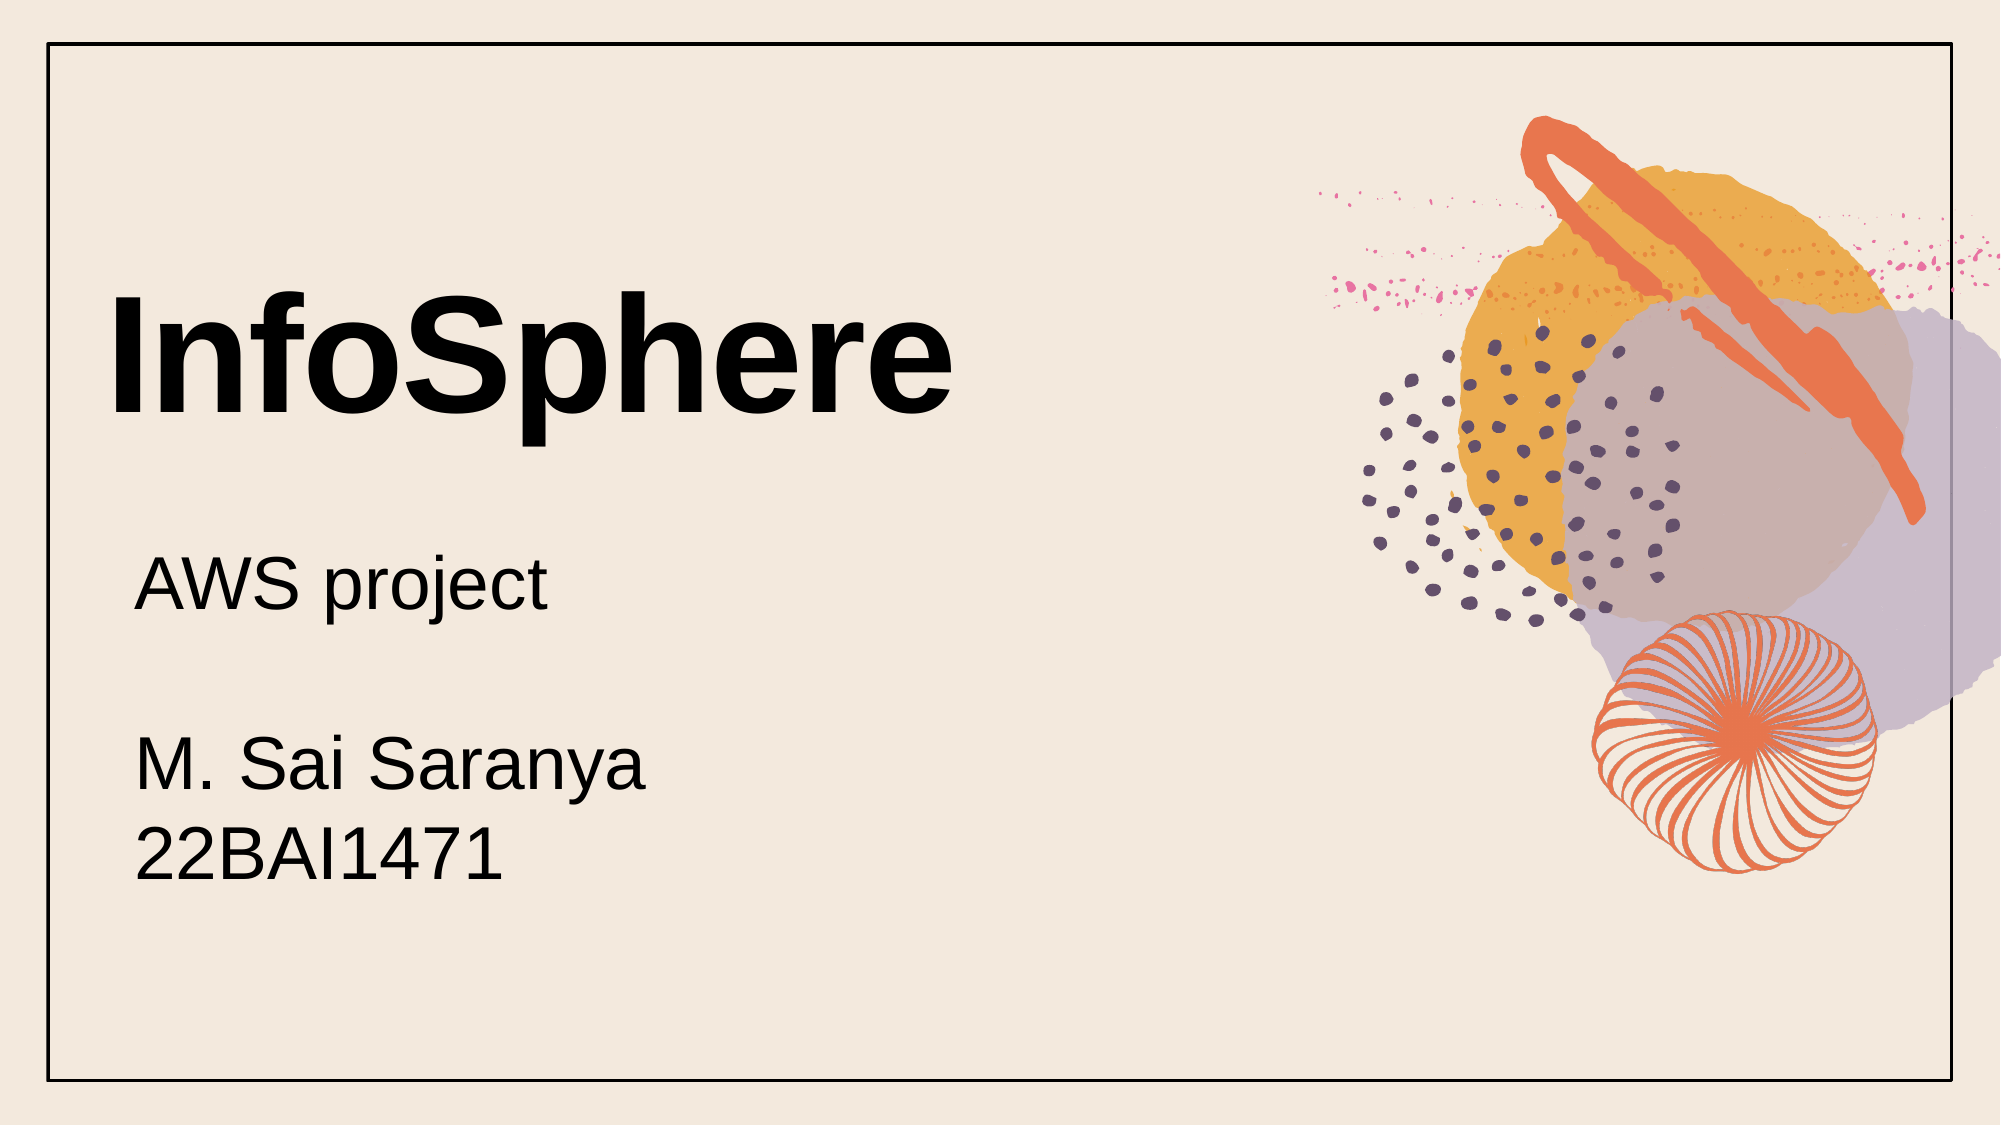

# InfoSphere
AWS project
M. Sai Saranya
22BAI1471